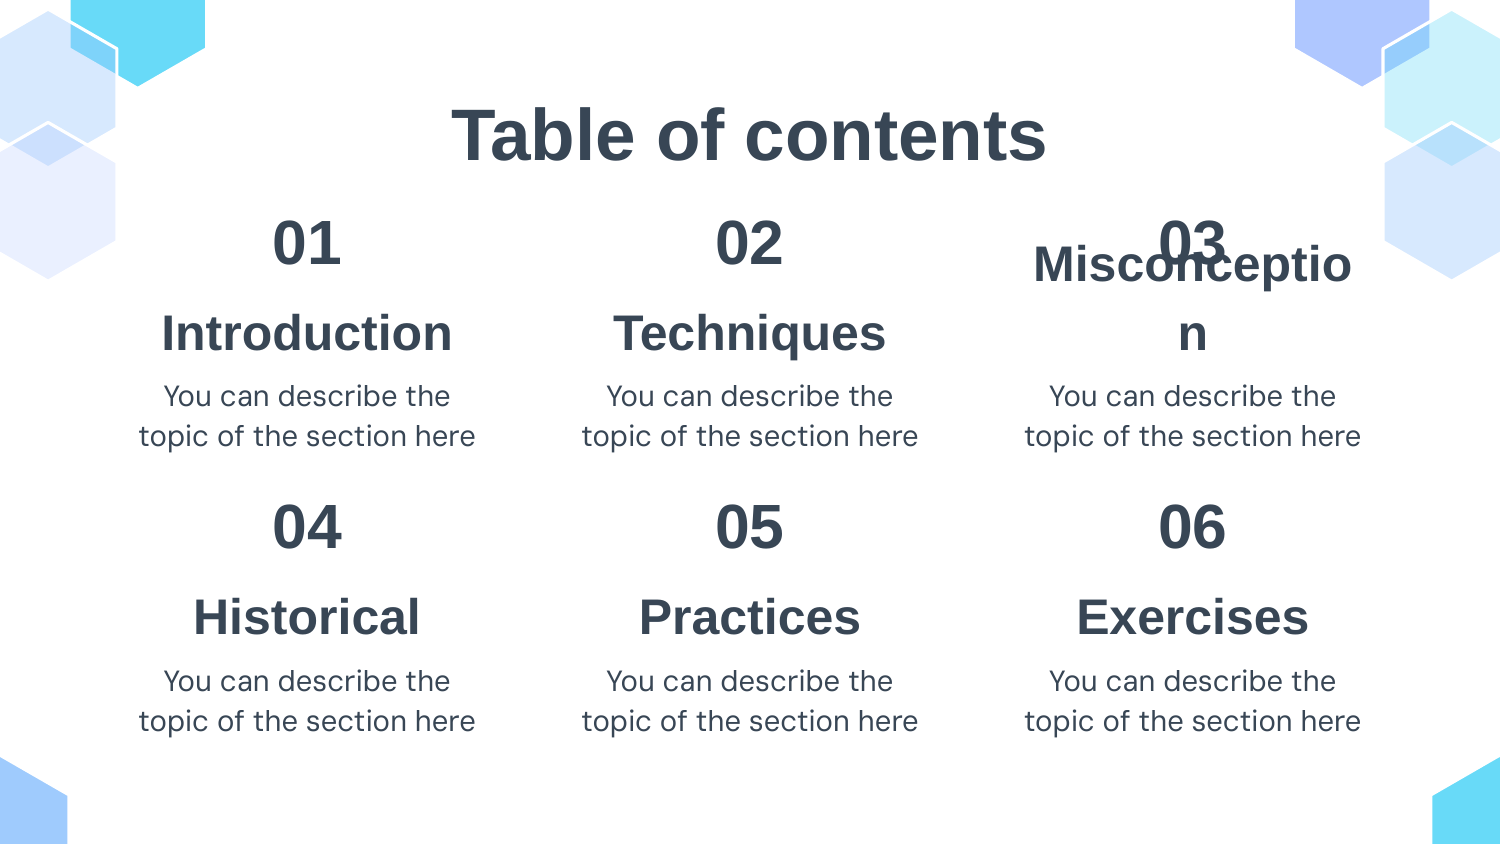

# Table of contents
01
02
03
Introduction
Techniques
Misconception
You can describe the topic of the section here
You can describe the topic of the section here
You can describe the topic of the section here
04
05
06
Historical
Practices
Exercises
You can describe the topic of the section here
You can describe the topic of the section here
You can describe the topic of the section here